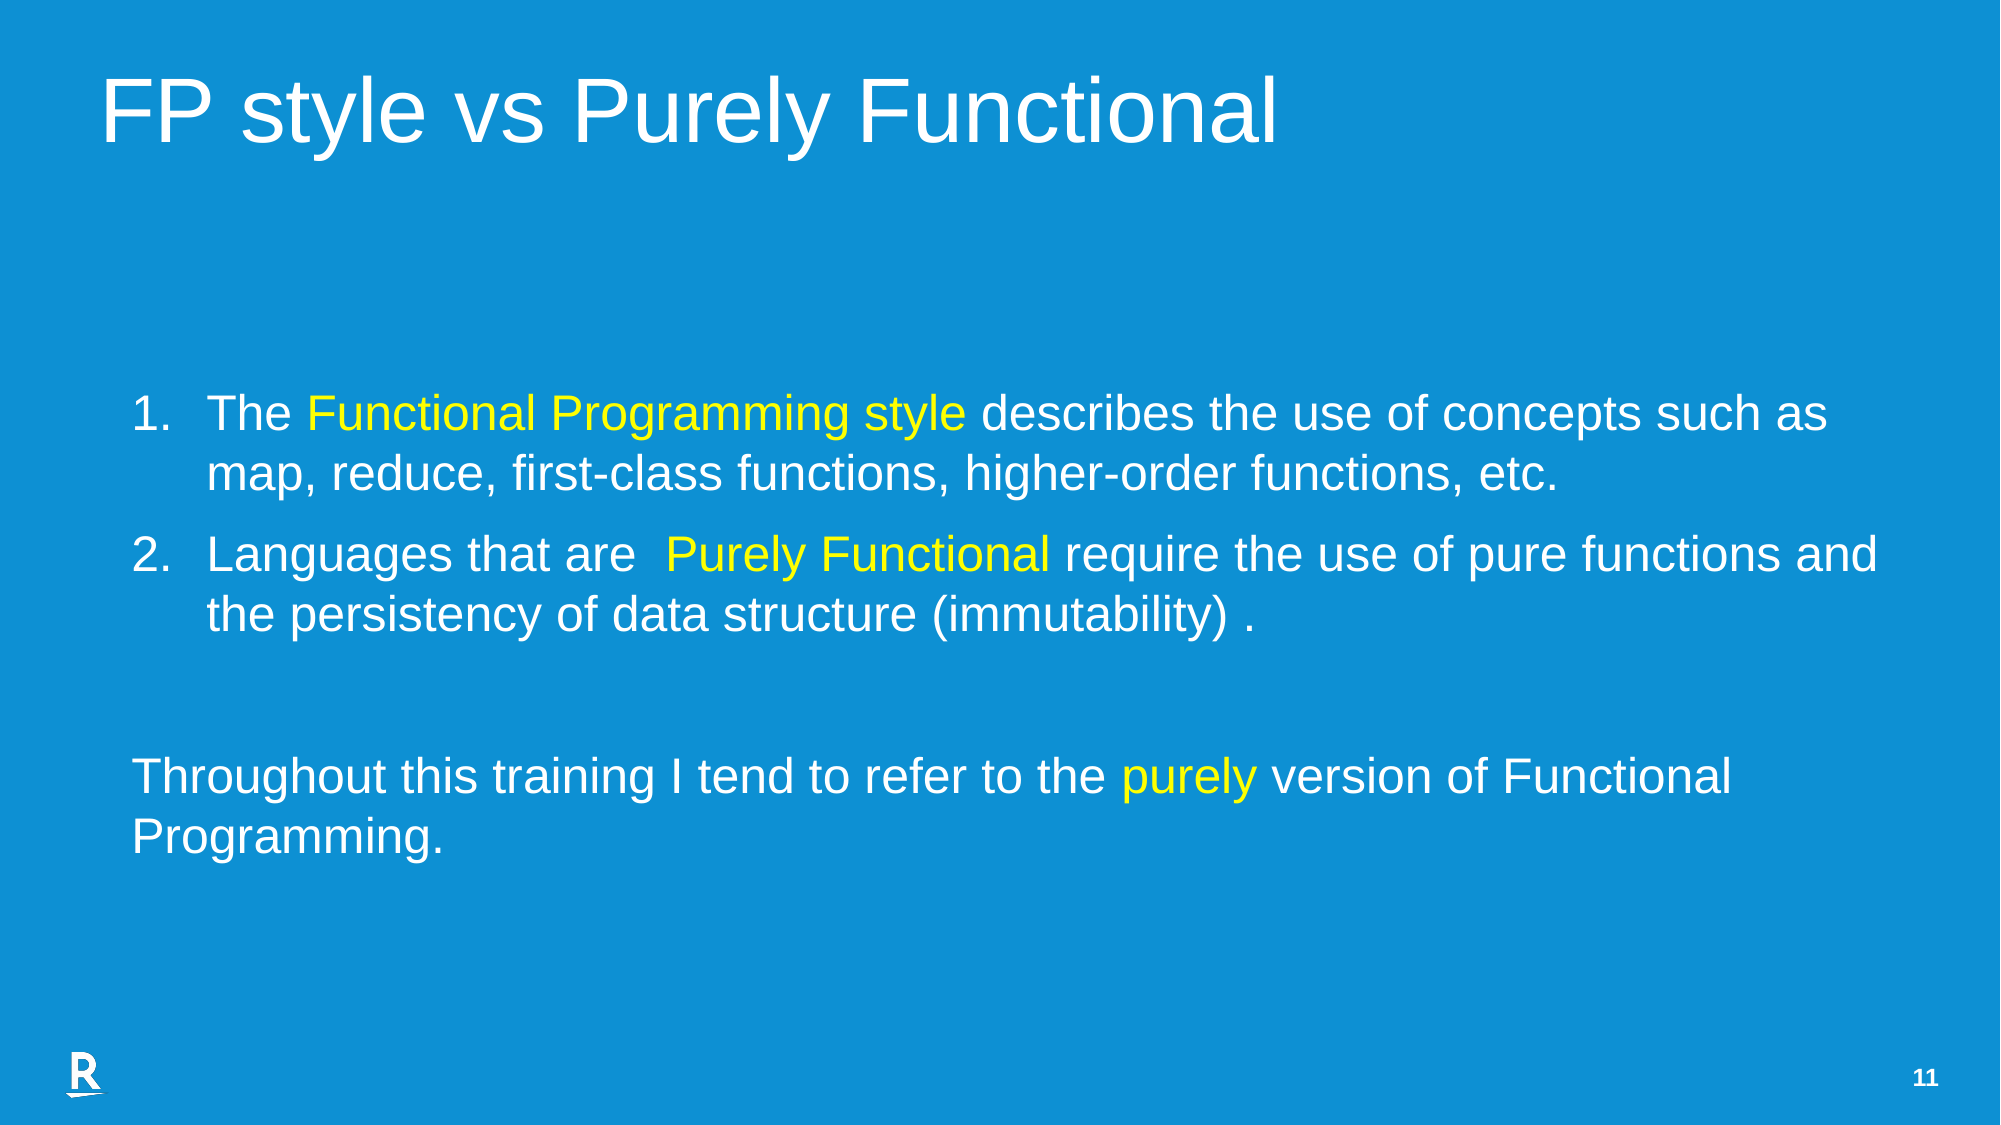

FP style vs Purely Functional
The Functional Programming style describes the use of concepts such as map, reduce, first-class functions, higher-order functions, etc.
Languages that are  Purely Functional require the use of pure functions and the persistency of data structure (immutability) .

Throughout this training I tend to refer to the purely version of Functional Programming.